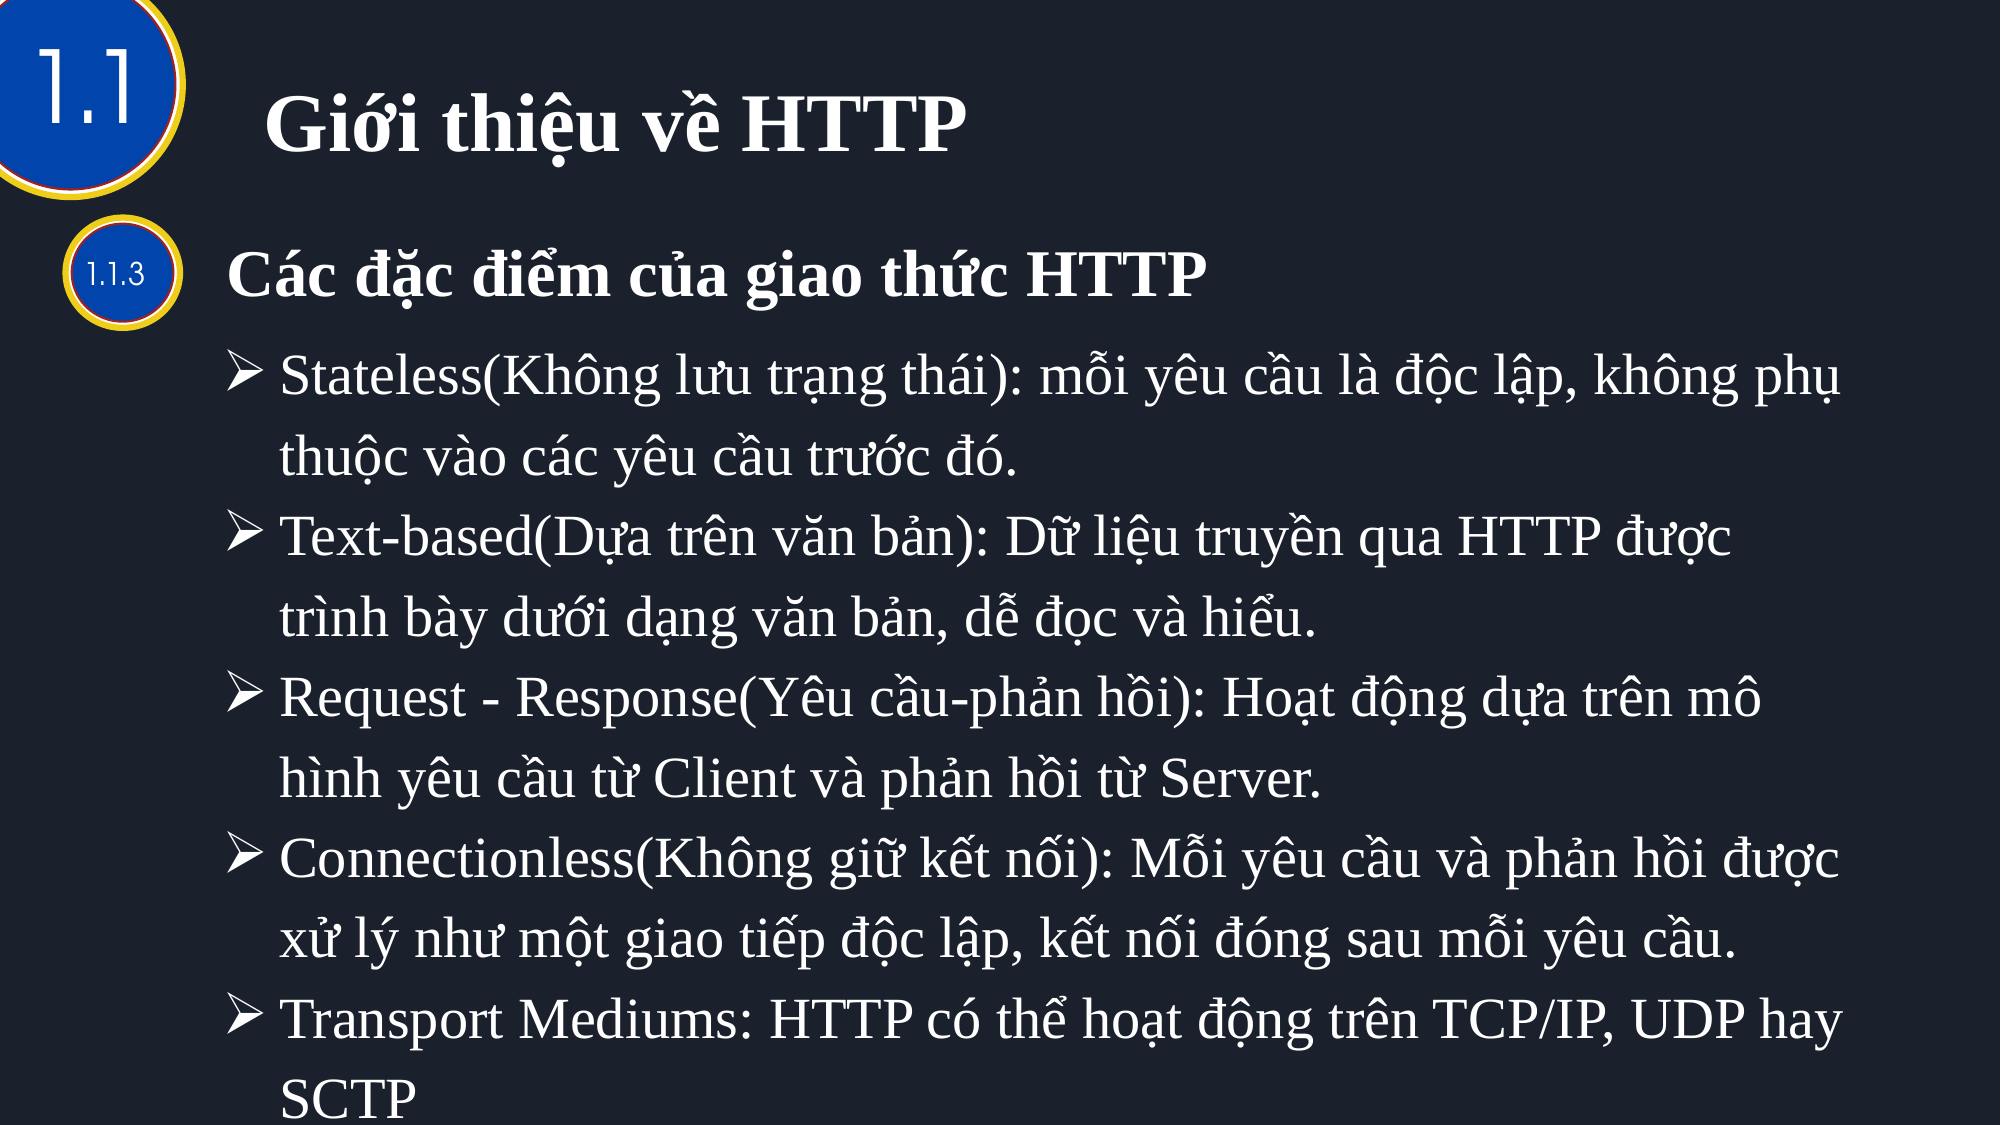

1

1.1
Giới thiệu về HTTP

Các đặc điểm của giao thức HTTP

1.1.3
Stateless(Không lưu trạng thái): mỗi yêu cầu là độc lập, không phụ thuộc vào các yêu cầu trước đó.
Text-based(Dựa trên văn bản): Dữ liệu truyền qua HTTP được trình bày dưới dạng văn bản, dễ đọc và hiểu.
Request - Response(Yêu cầu-phản hồi): Hoạt động dựa trên mô hình yêu cầu từ Client và phản hồi từ Server.
Connectionless(Không giữ kết nối): Mỗi yêu cầu và phản hồi được xử lý như một giao tiếp độc lập, kết nối đóng sau mỗi yêu cầu.
Transport Mediums: HTTP có thể hoạt động trên TCP/IP, UDP hay SCTP